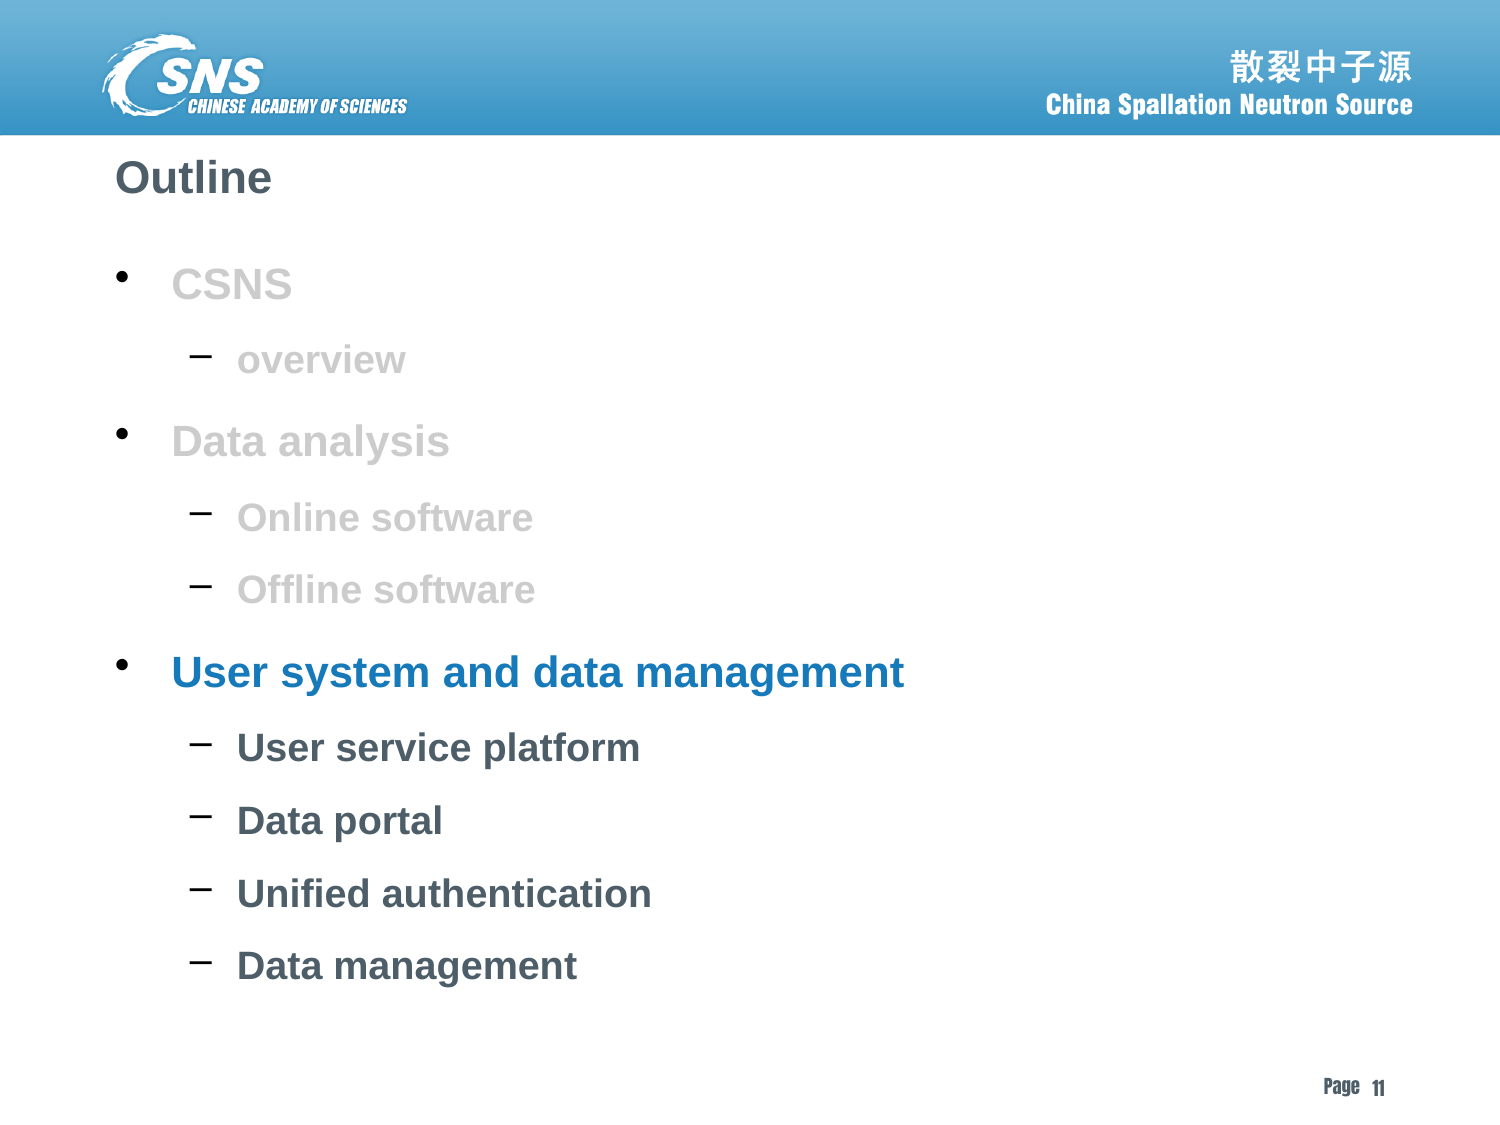

# Outline
CSNS
overview
Data analysis
Online software
Offline software
User system and data management
User service platform
Data portal
Unified authentication
Data management
11